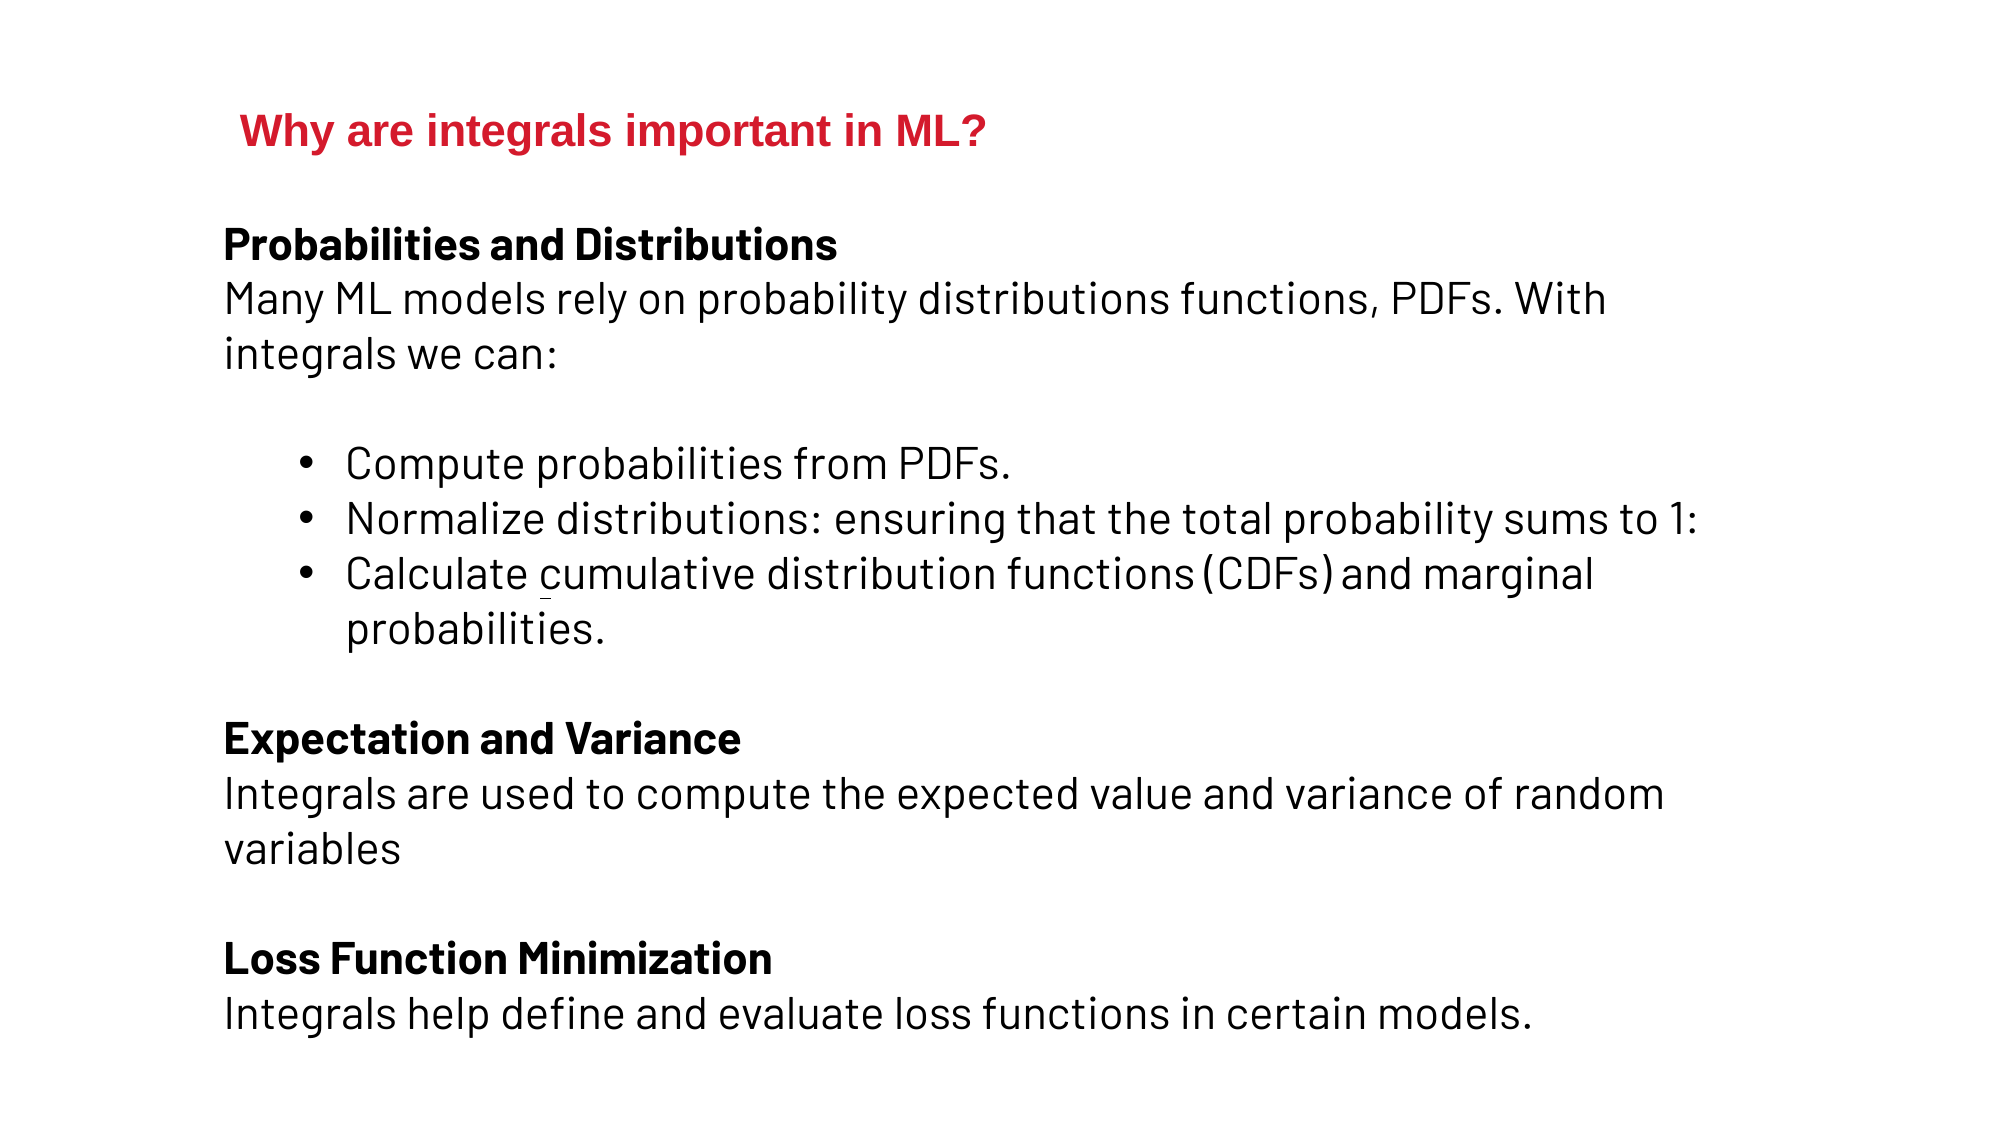

Why are integrals important in ML?

Probabilities and Distributions
Many ML models rely on probability distributions functions, PDFs. With integrals we can:

Compute probabilities from PDFs.
Normalize distributions: ensuring that the total probability sums to 1:
Calculate cumulative distribution functions (CDFs) and marginal probabilities.

Expectation and Variance
Integrals are used to compute the expected value and variance of random variables

Loss Function Minimization
Integrals help define and evaluate loss functions in certain models.
E.Gerber
40 / 35